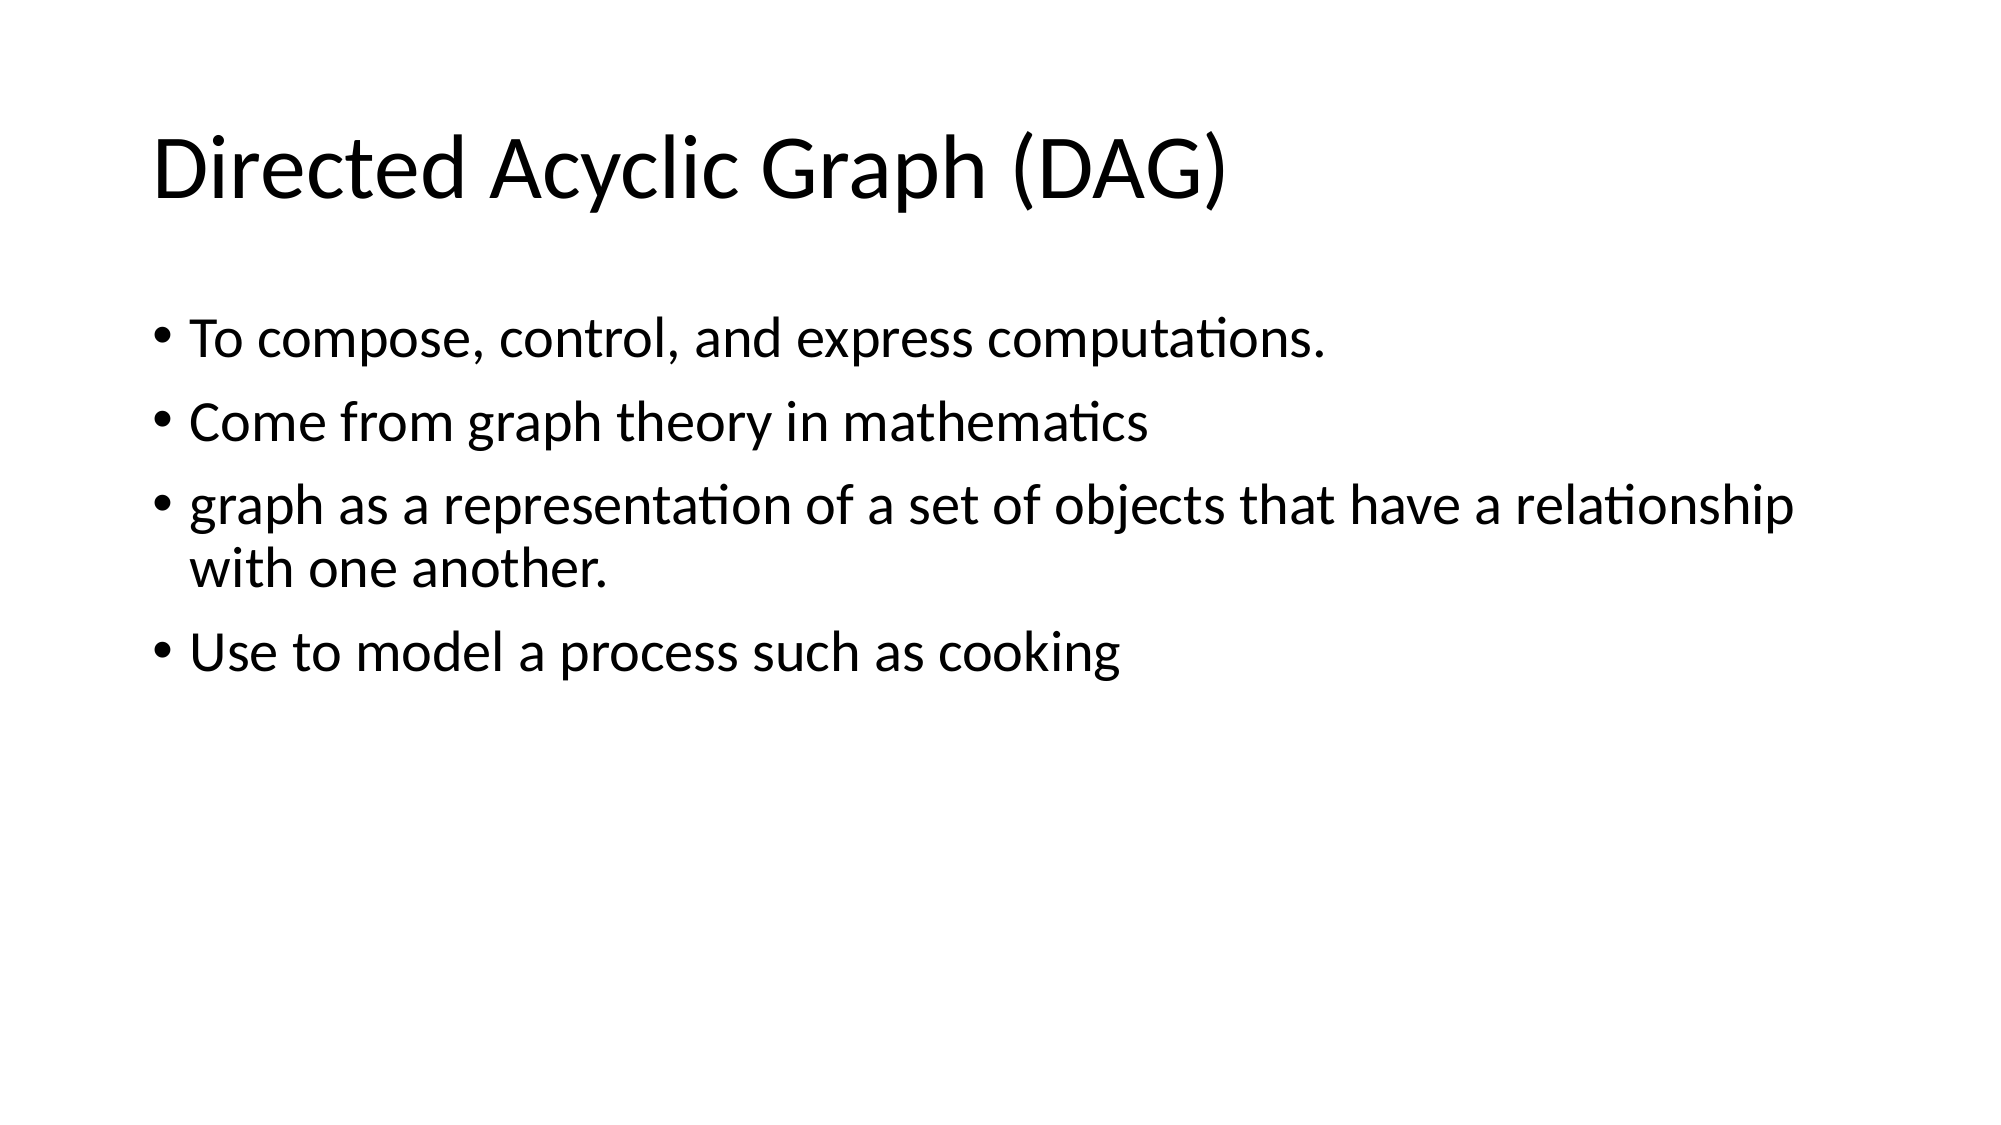

# Directed Acyclic Graph (DAG)
To compose, control, and express computations.
Come from graph theory in mathematics
graph as a representation of a set of objects that have a relationship with one another.
Use to model a process such as cooking